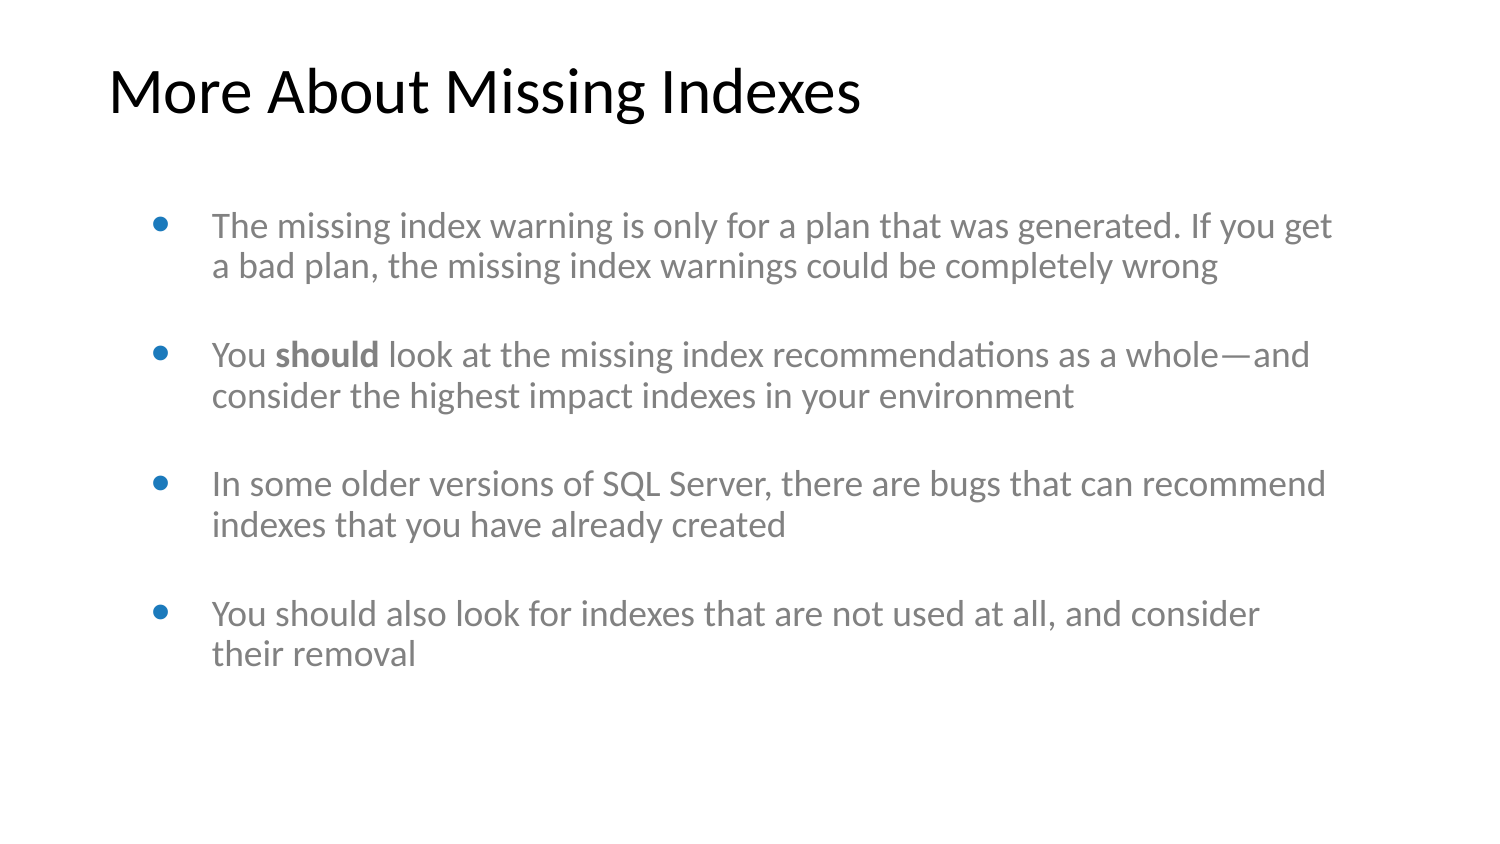

# More About Missing Indexes
The missing index warning is only for a plan that was generated. If you get a bad plan, the missing index warnings could be completely wrong
You should look at the missing index recommendations as a whole—and consider the highest impact indexes in your environment
In some older versions of SQL Server, there are bugs that can recommend indexes that you have already created
You should also look for indexes that are not used at all, and consider their removal